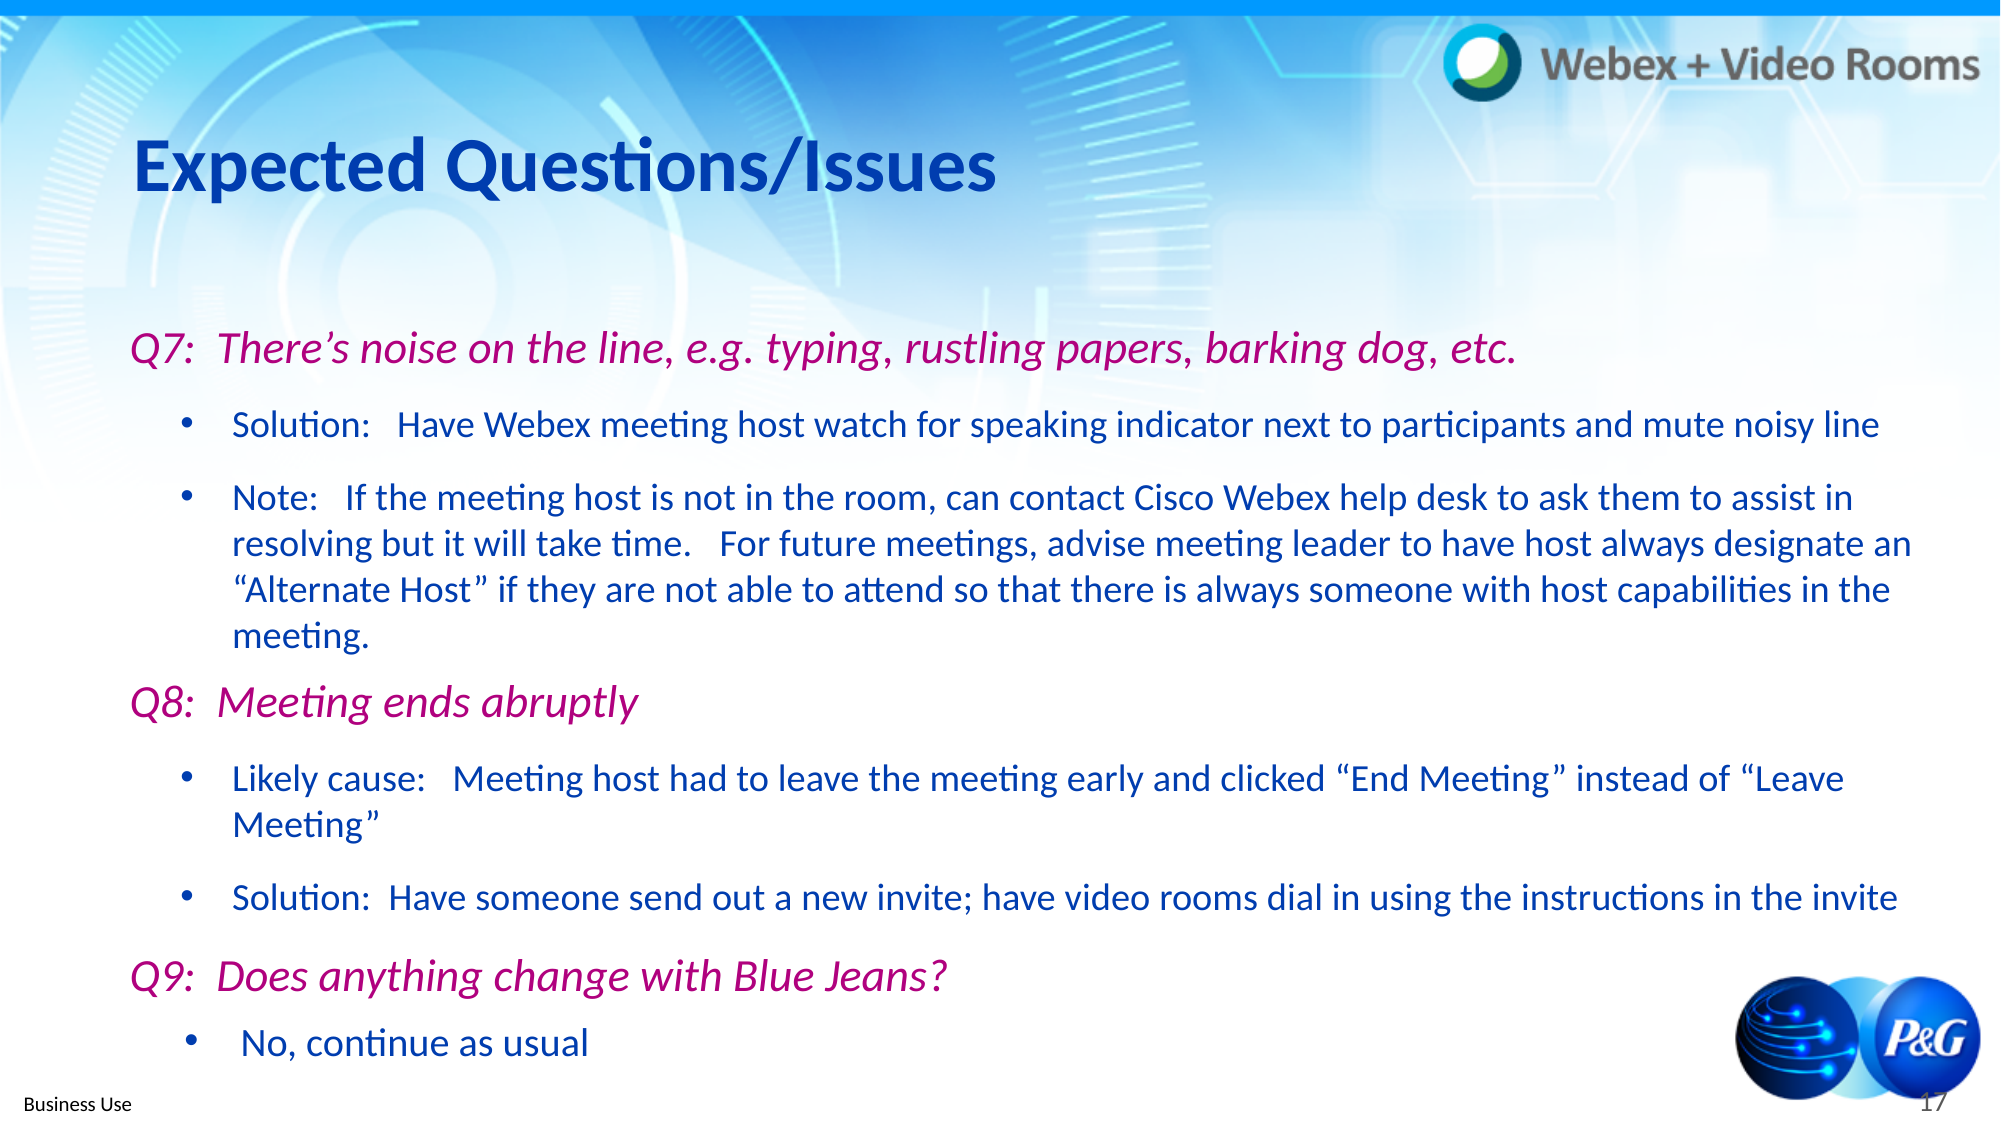

# Expected Questions/Issues
Q7:  There’s noise on the line, e.g. typing, rustling papers, barking dog, etc.
Solution:   Have Webex meeting host watch for speaking indicator next to participants and mute noisy line
Note:   If the meeting host is not in the room, can contact Cisco Webex help desk to ask them to assist in resolving but it will take time.   For future meetings, advise meeting leader to have host always designate an “Alternate Host” if they are not able to attend so that there is always someone with host capabilities in the meeting.
Q8:  Meeting ends abruptly
Likely cause:   Meeting host had to leave the meeting early and clicked “End Meeting” instead of “Leave Meeting”
Solution:  Have someone send out a new invite; have video rooms dial in using the instructions in the invite
Q9:  Does anything change with Blue Jeans?
 No, continue as usual